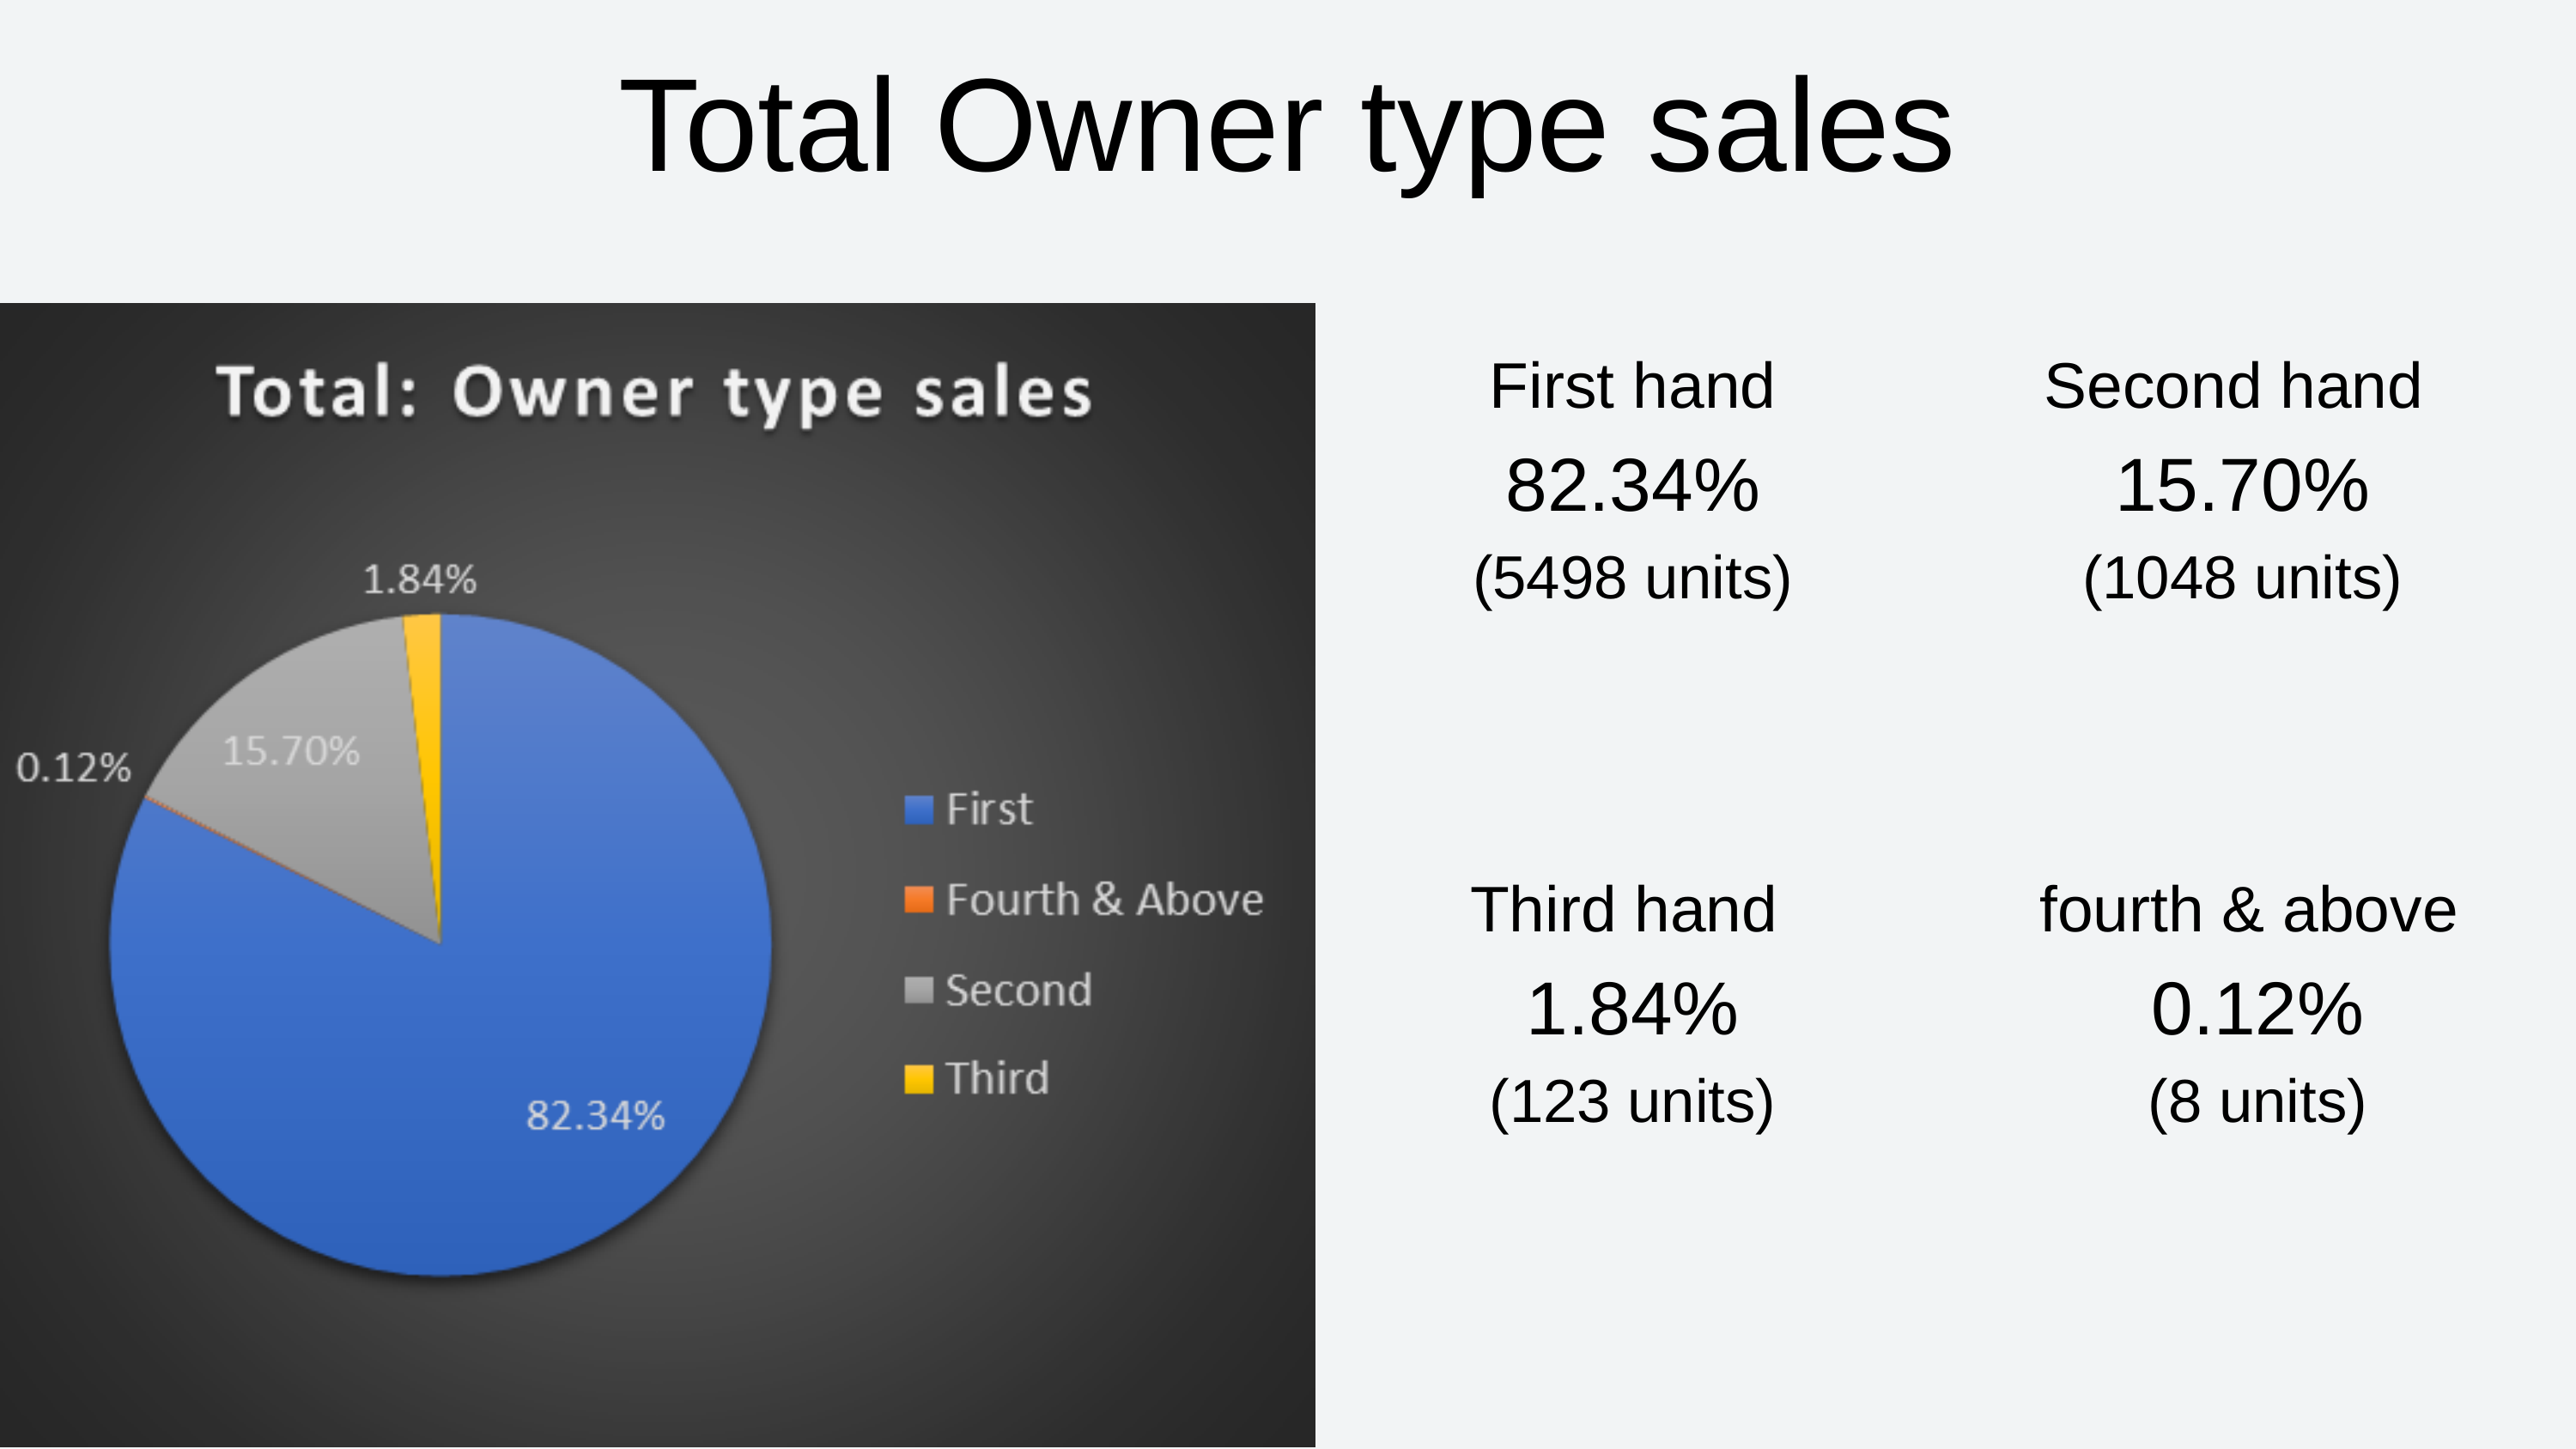

Total Owner type sales

 First hand
82.34%
(5498 units)
Second hand
15.70%
(1048 units)
Third hand
1.84%
(123 units)
fourth & above
0.12%
(8 units)